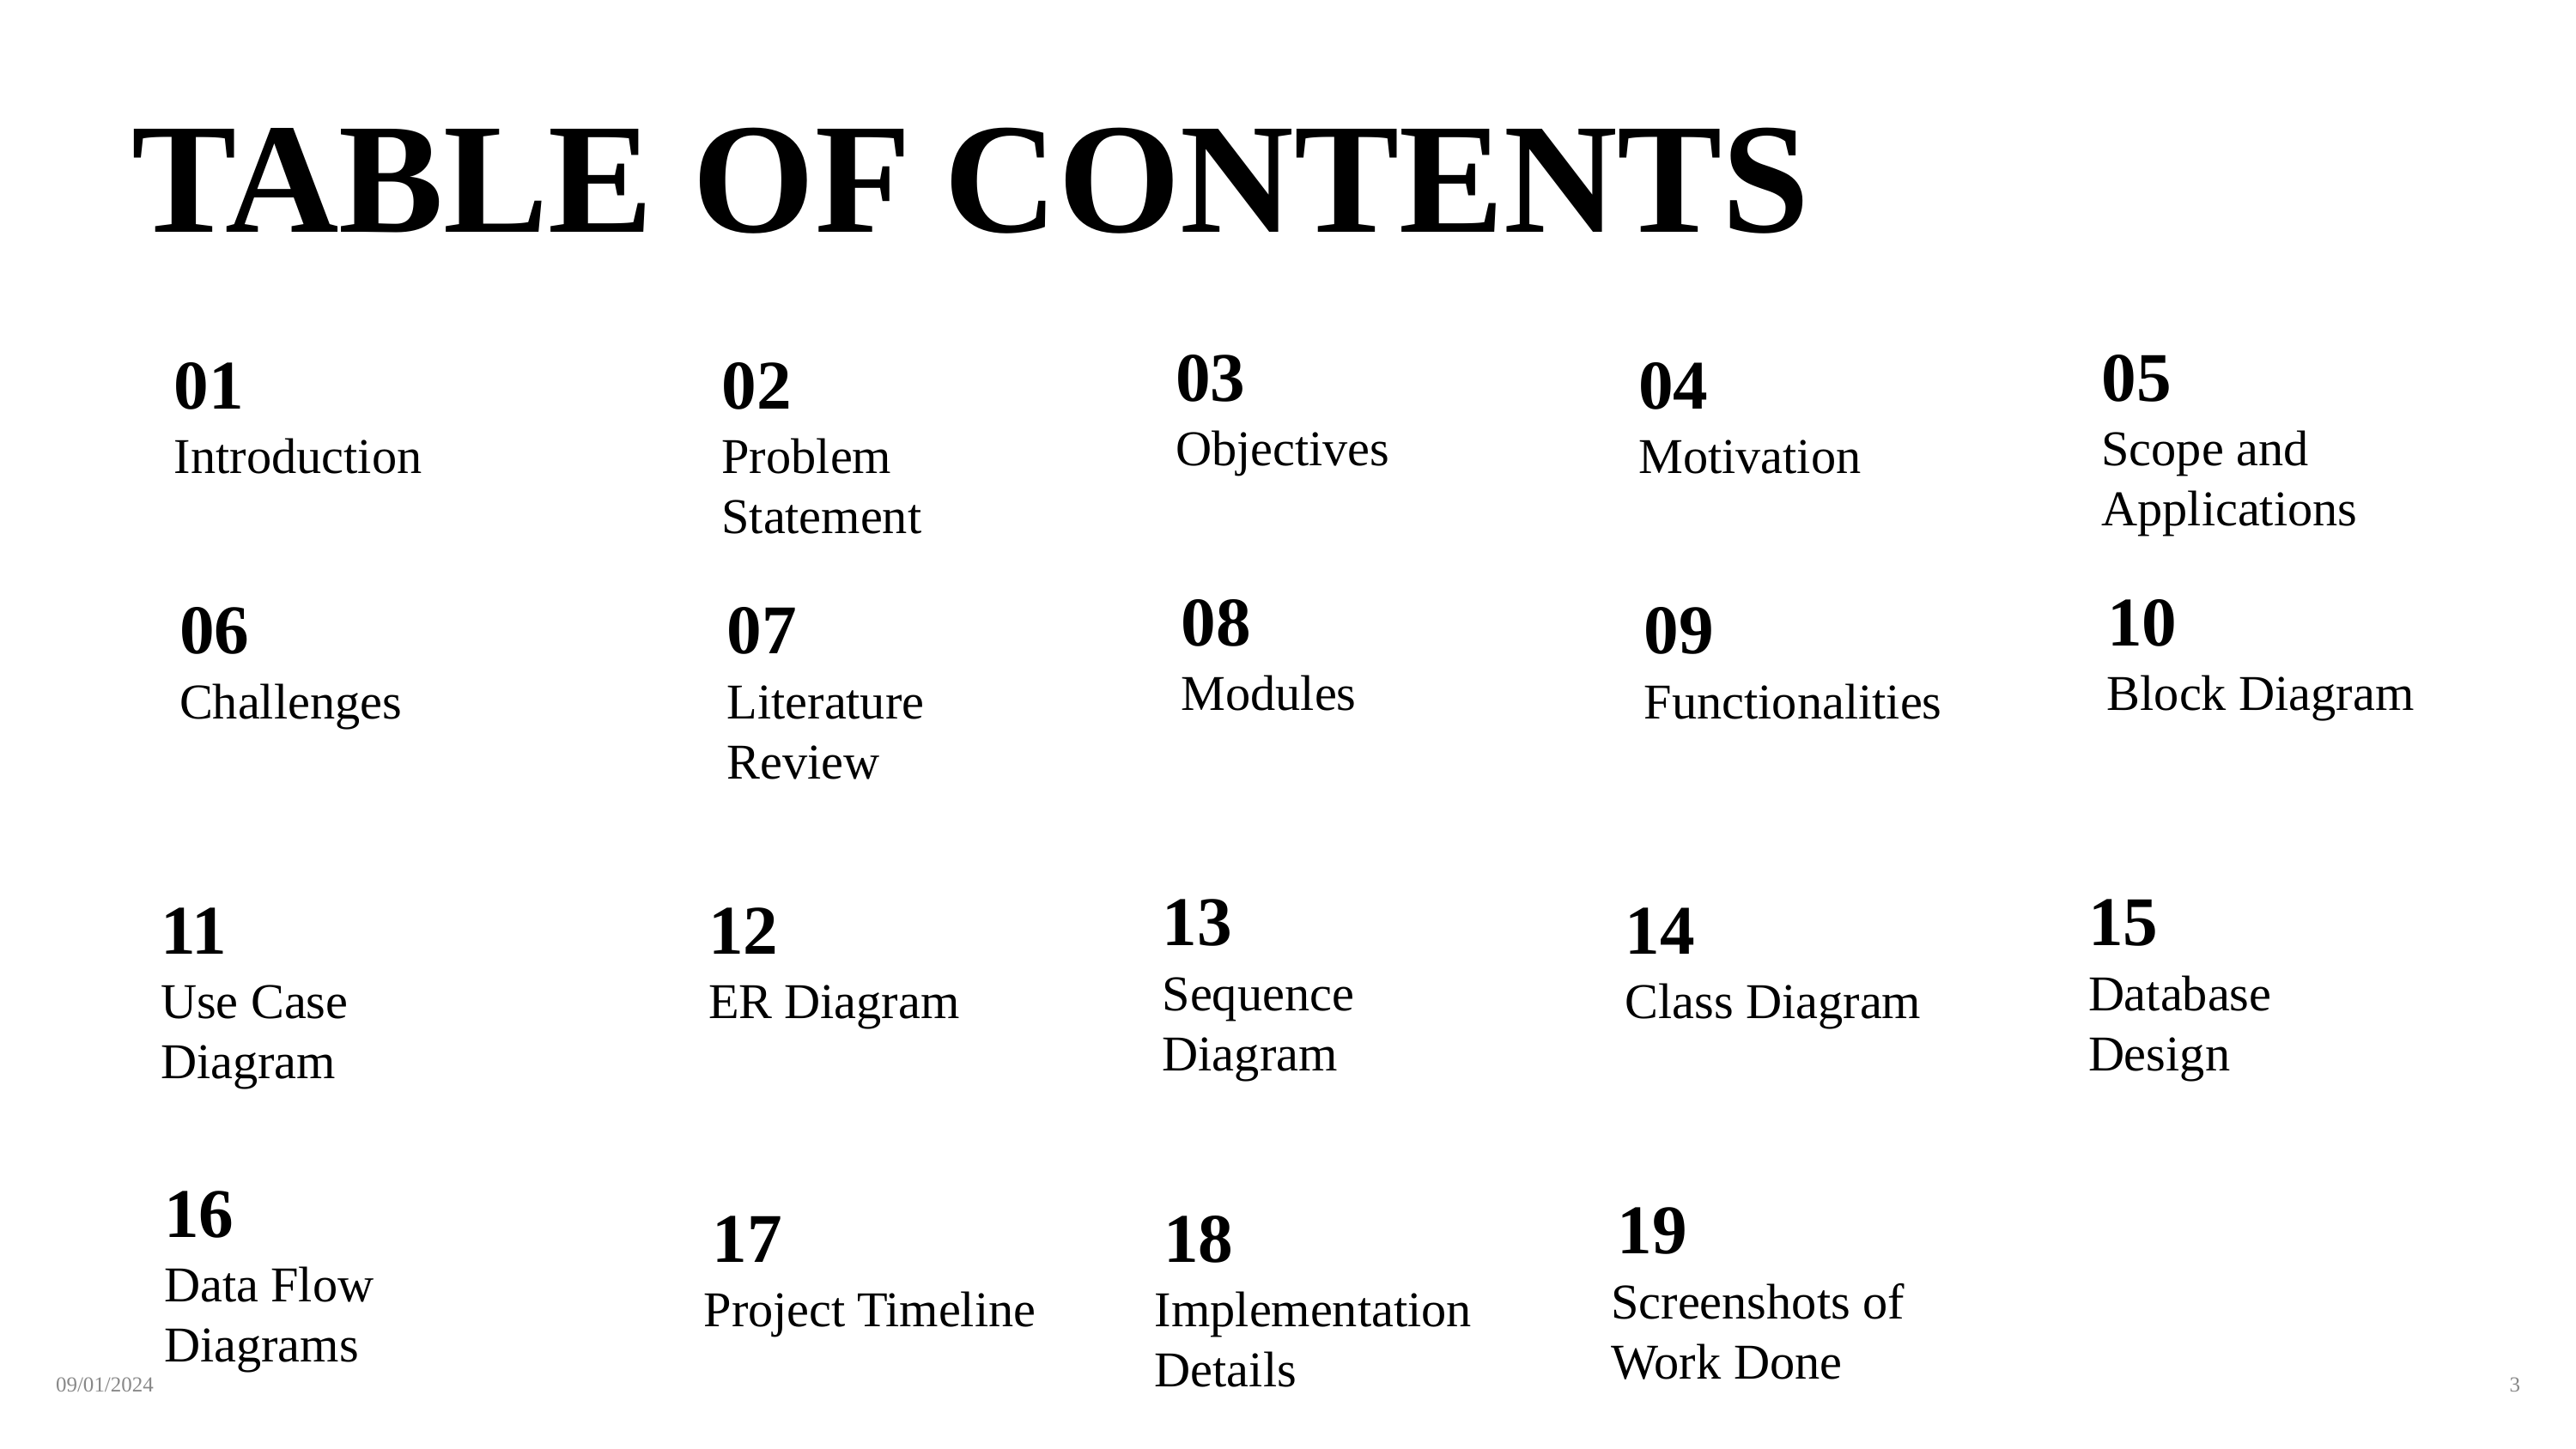

TABLE OF CONTENTS

03
05
01
02
04
Objectives
Scope and Applications
Introduction
Problem
Statement
Motivation
08
10
06
07
09
Modules
Block Diagram
Challenges
Literature Review
Functionalities
13
15
11
12
14
Sequence Diagram
Database Design

Use Case Diagram

ER Diagram
Class Diagram
16
19
17
18
Data Flow Diagrams
Screenshots of Work Done

Implementation Details

Project Timeline
3
09/01/2024